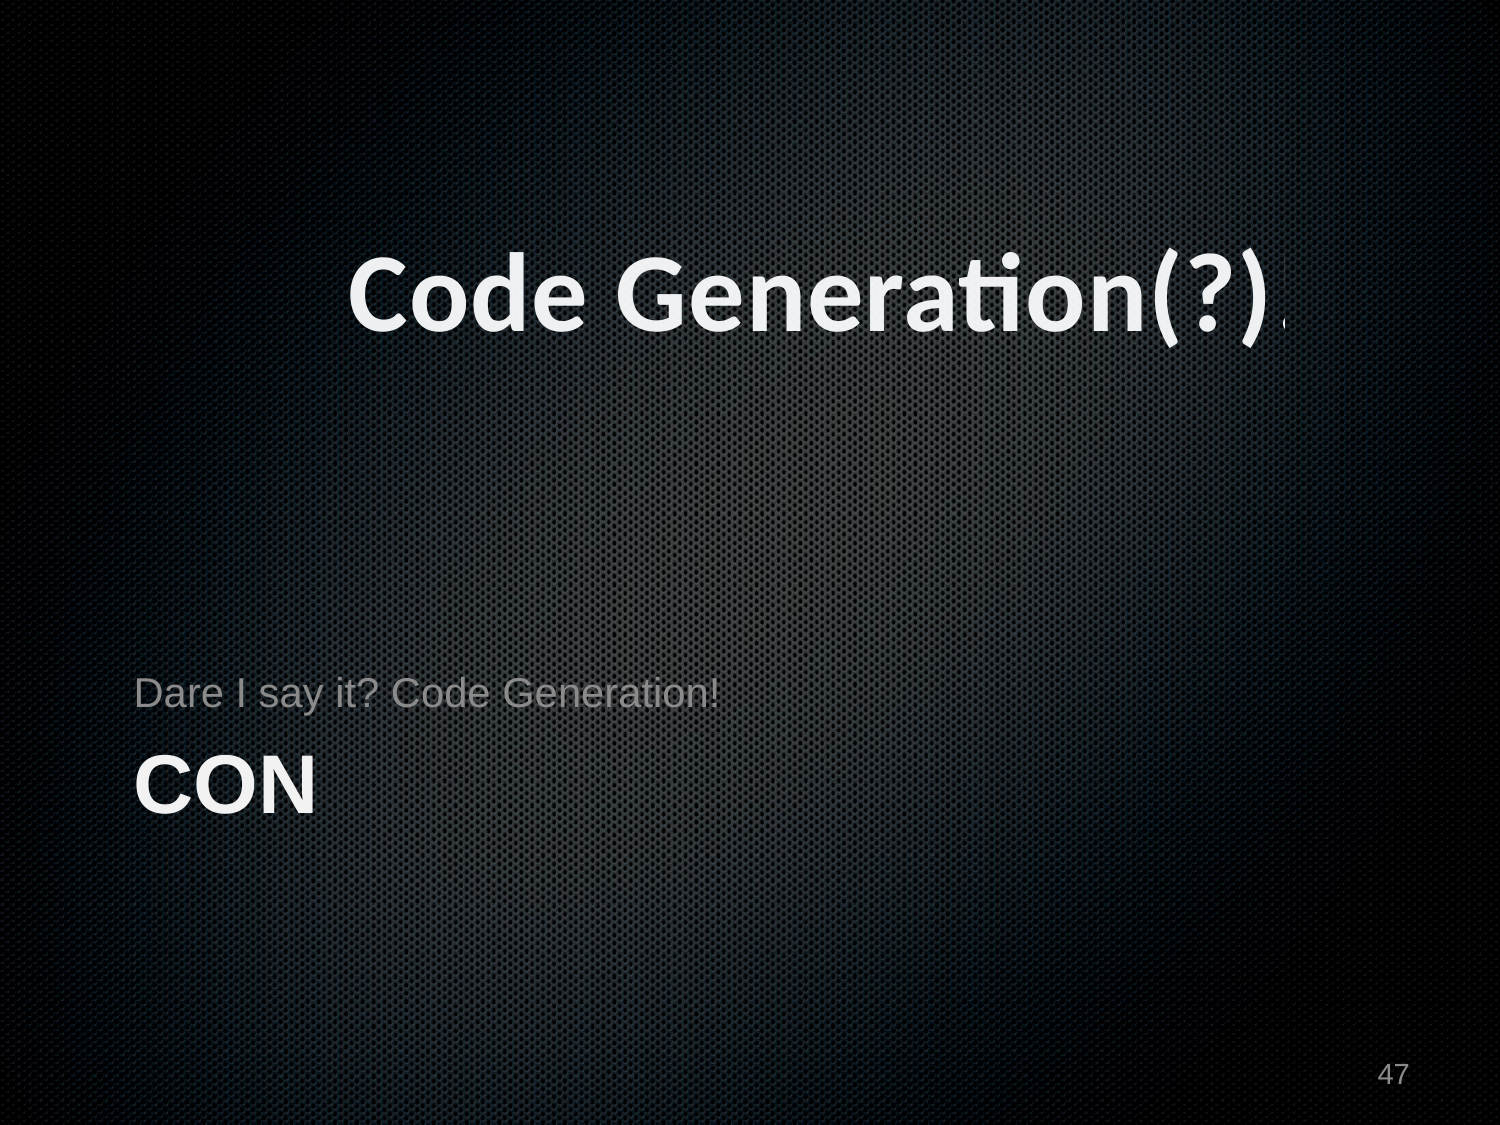

Code Generation(?)!
Dare I say it? Code Generation!
# Con
47